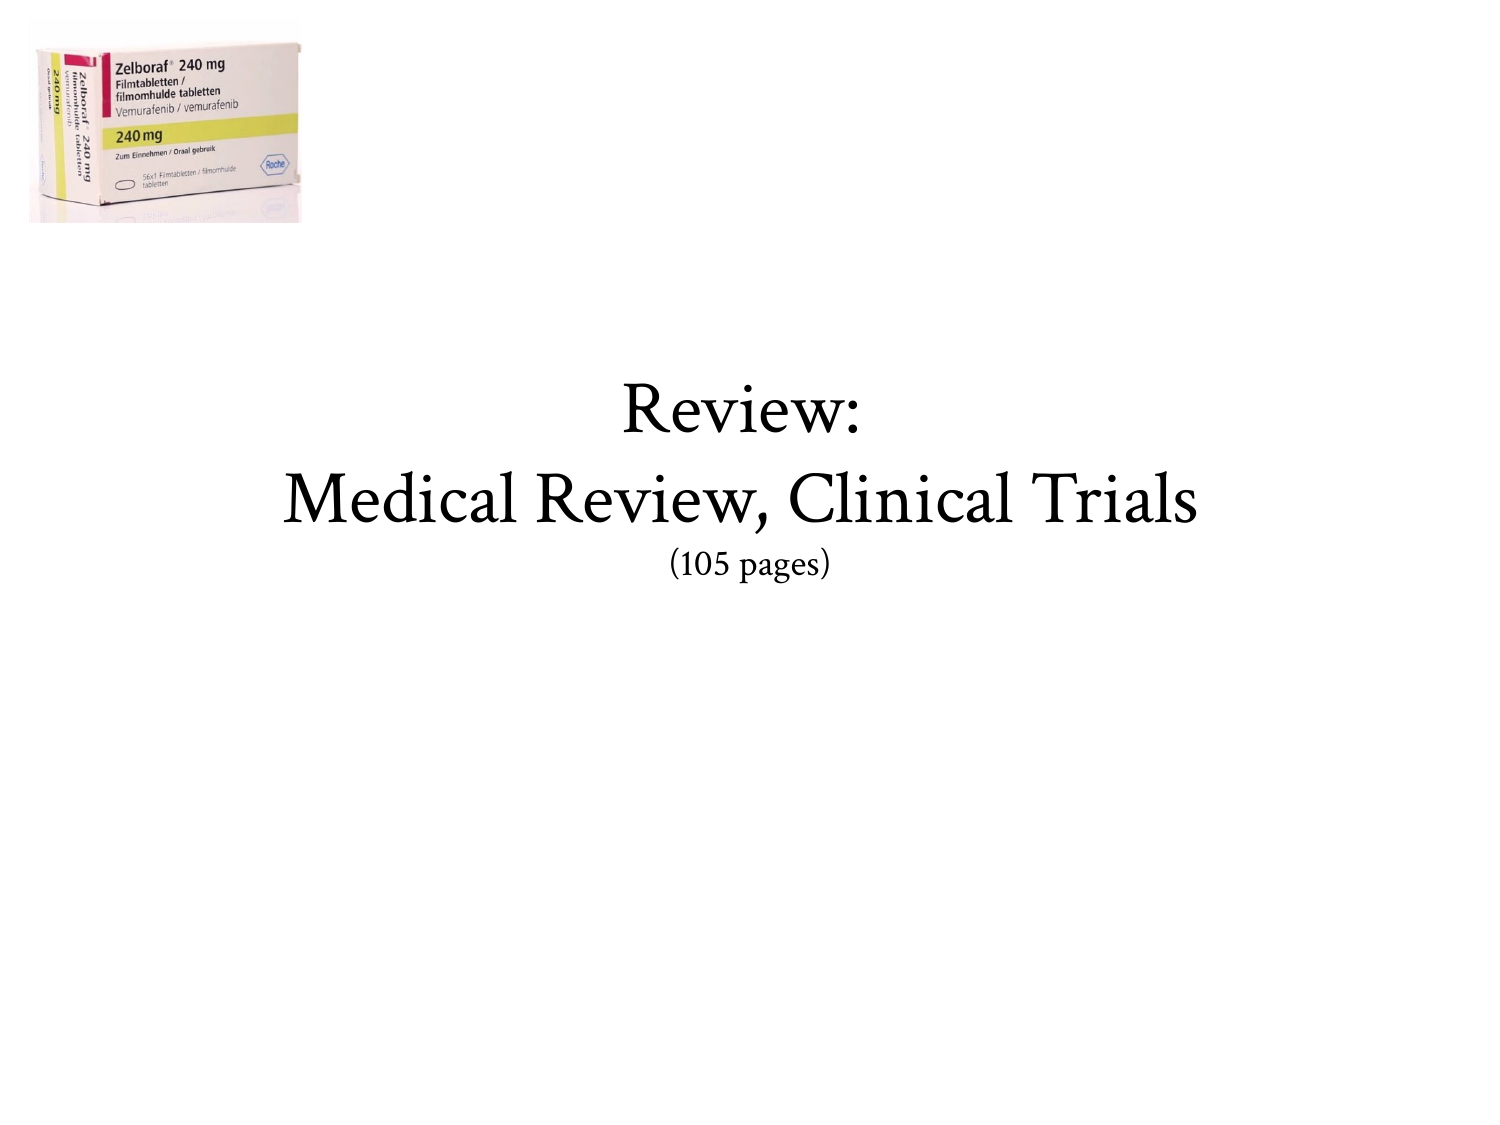

# Review: Medical Review, Clinical Trials (105 pages)